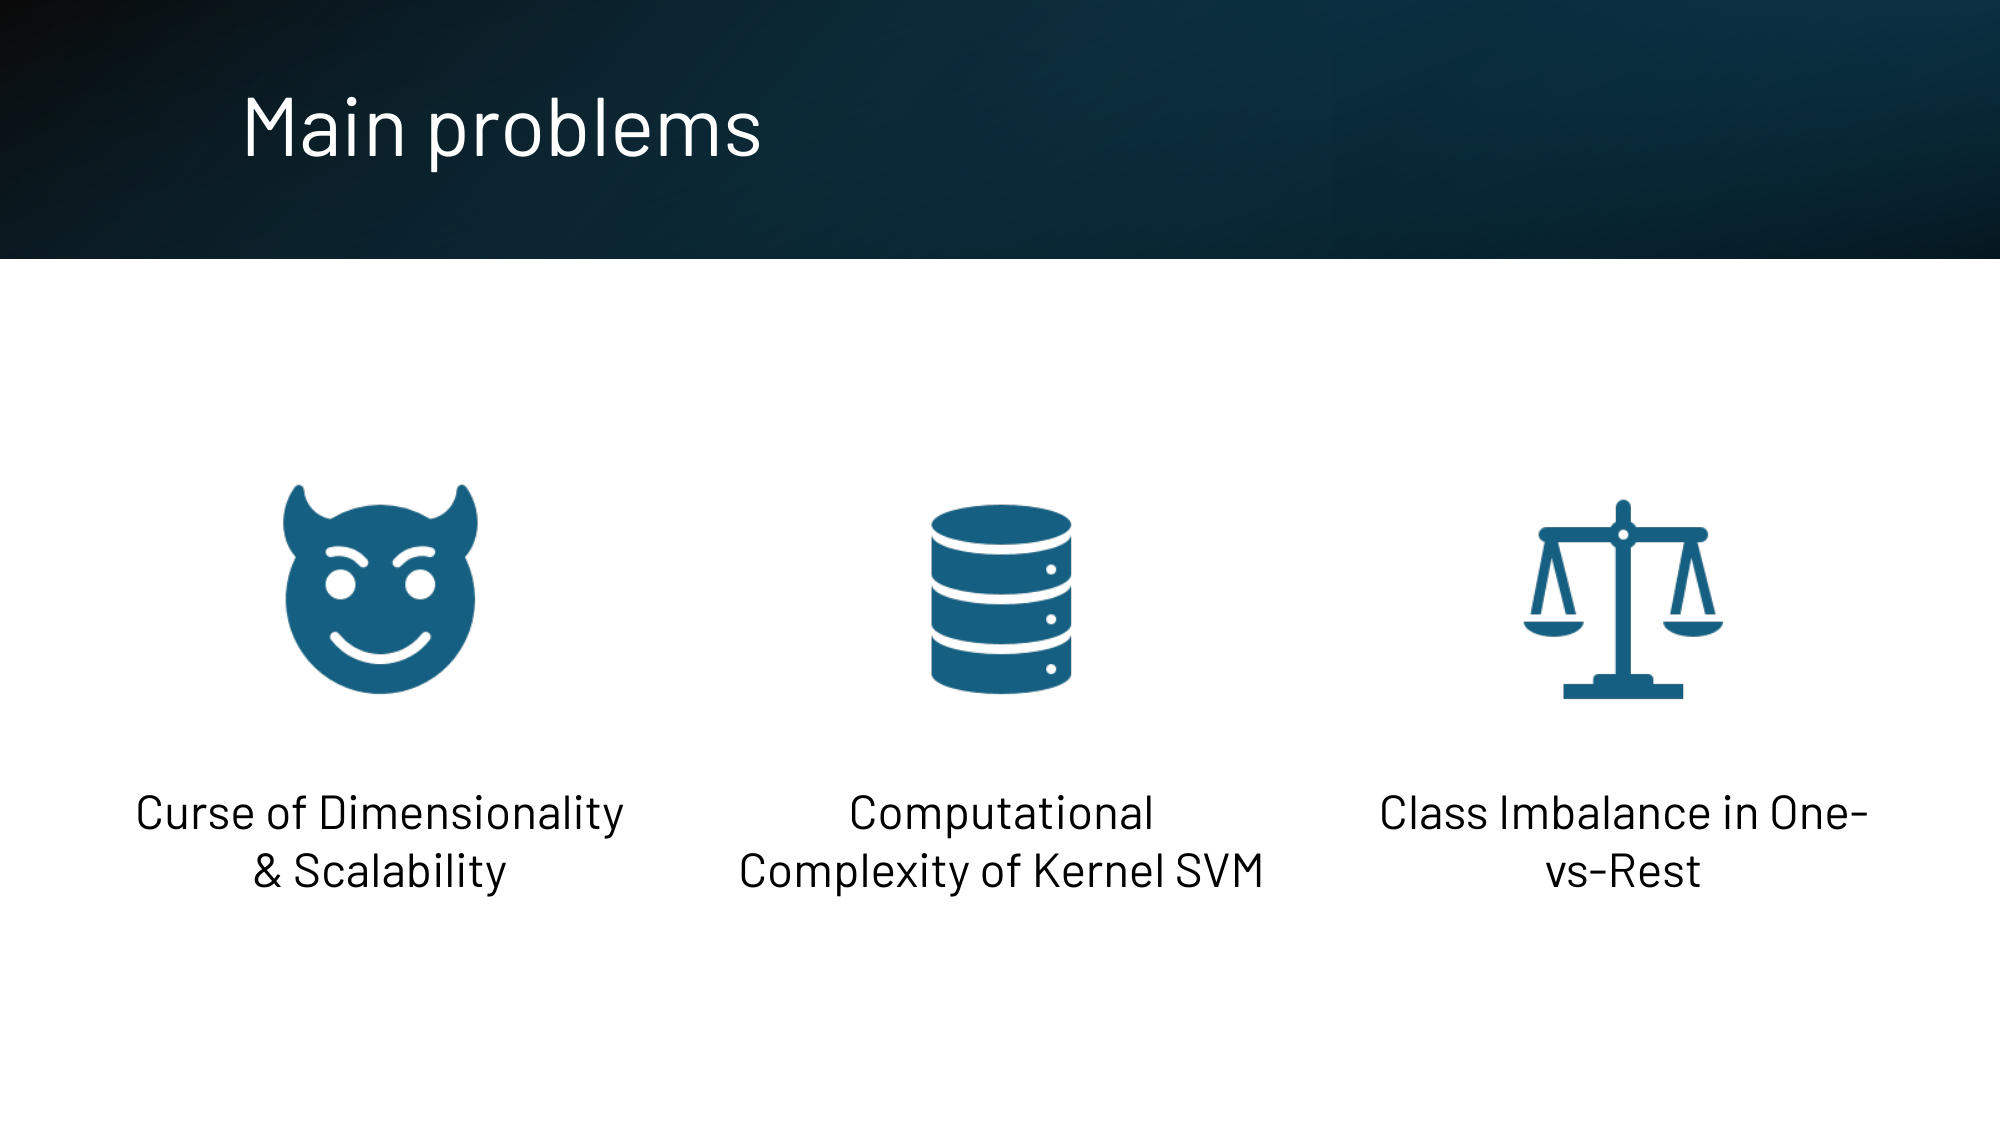

# Main problems
Curse of Dimensionality
& Scalability
Computational Complexity of Kernel SVM
Class Imbalance in One-vs-Rest
51